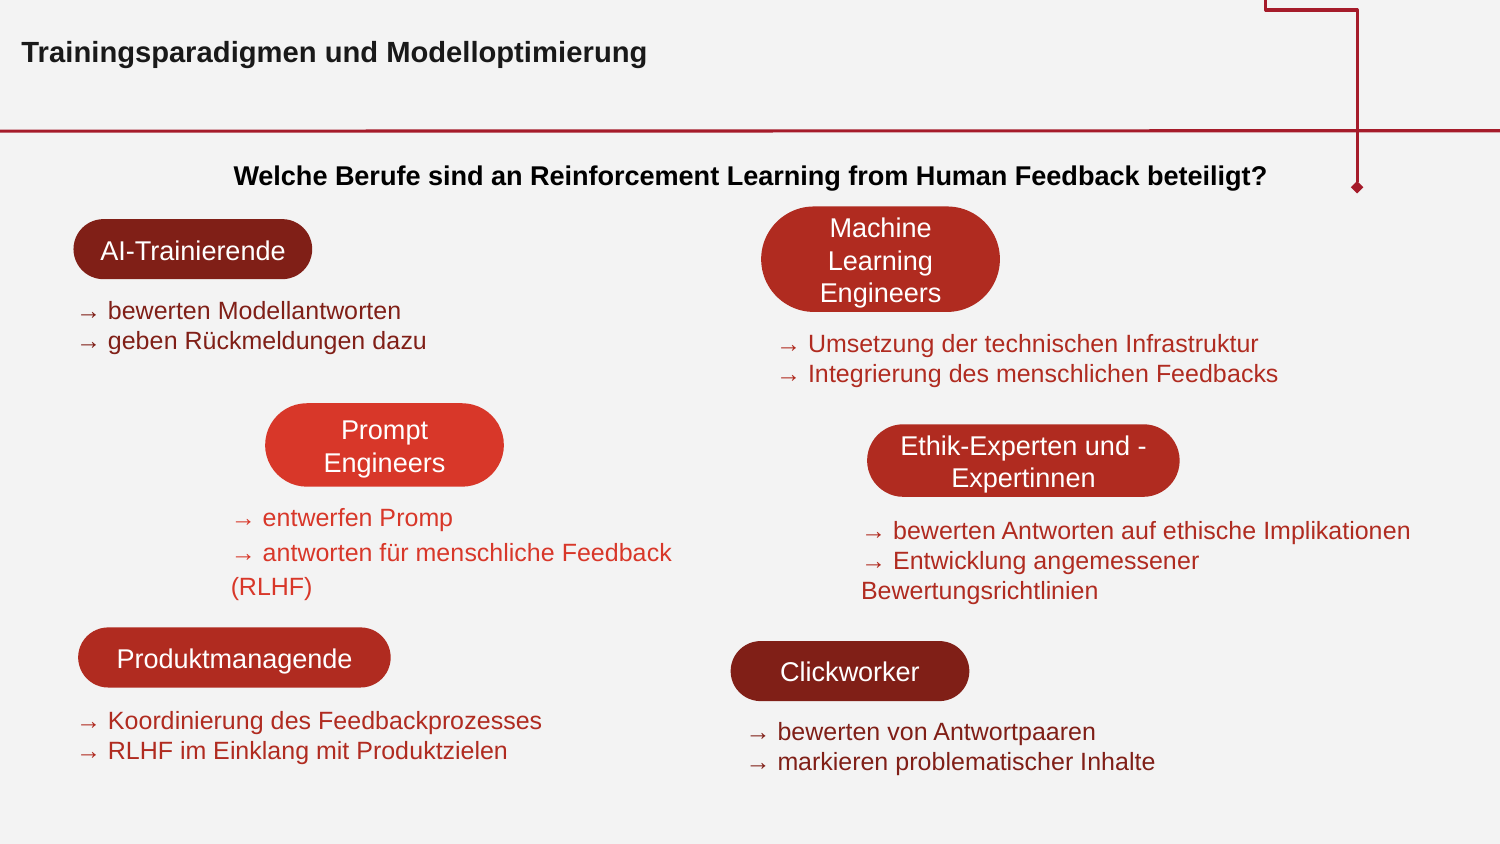

Trainingsparadigmen und Modelloptimierung
Welche Berufe sind an Reinforcement Learning from Human Feedback beteiligt?

Machine Learning Engineers
AI-Trainierende
→ bewerten Modellantworten
→ geben Rückmeldungen dazu
→ Umsetzung der technischen Infrastruktur
→ Integrierung des menschlichen Feedbacks
Prompt Engineers
Ethik-Experten und -Expertinnen
→ entwerfen Promp
→ antworten für menschliche Feedback (RLHF)
→ bewerten Antworten auf ethische Implikationen
→ Entwicklung angemessener Bewertungsrichtlinien
Produktmanagende
Clickworker
→ Koordinierung des Feedbackprozesses
→ RLHF im Einklang mit Produktzielen
→ bewerten von Antwortpaaren
→ markieren problematischer Inhalte